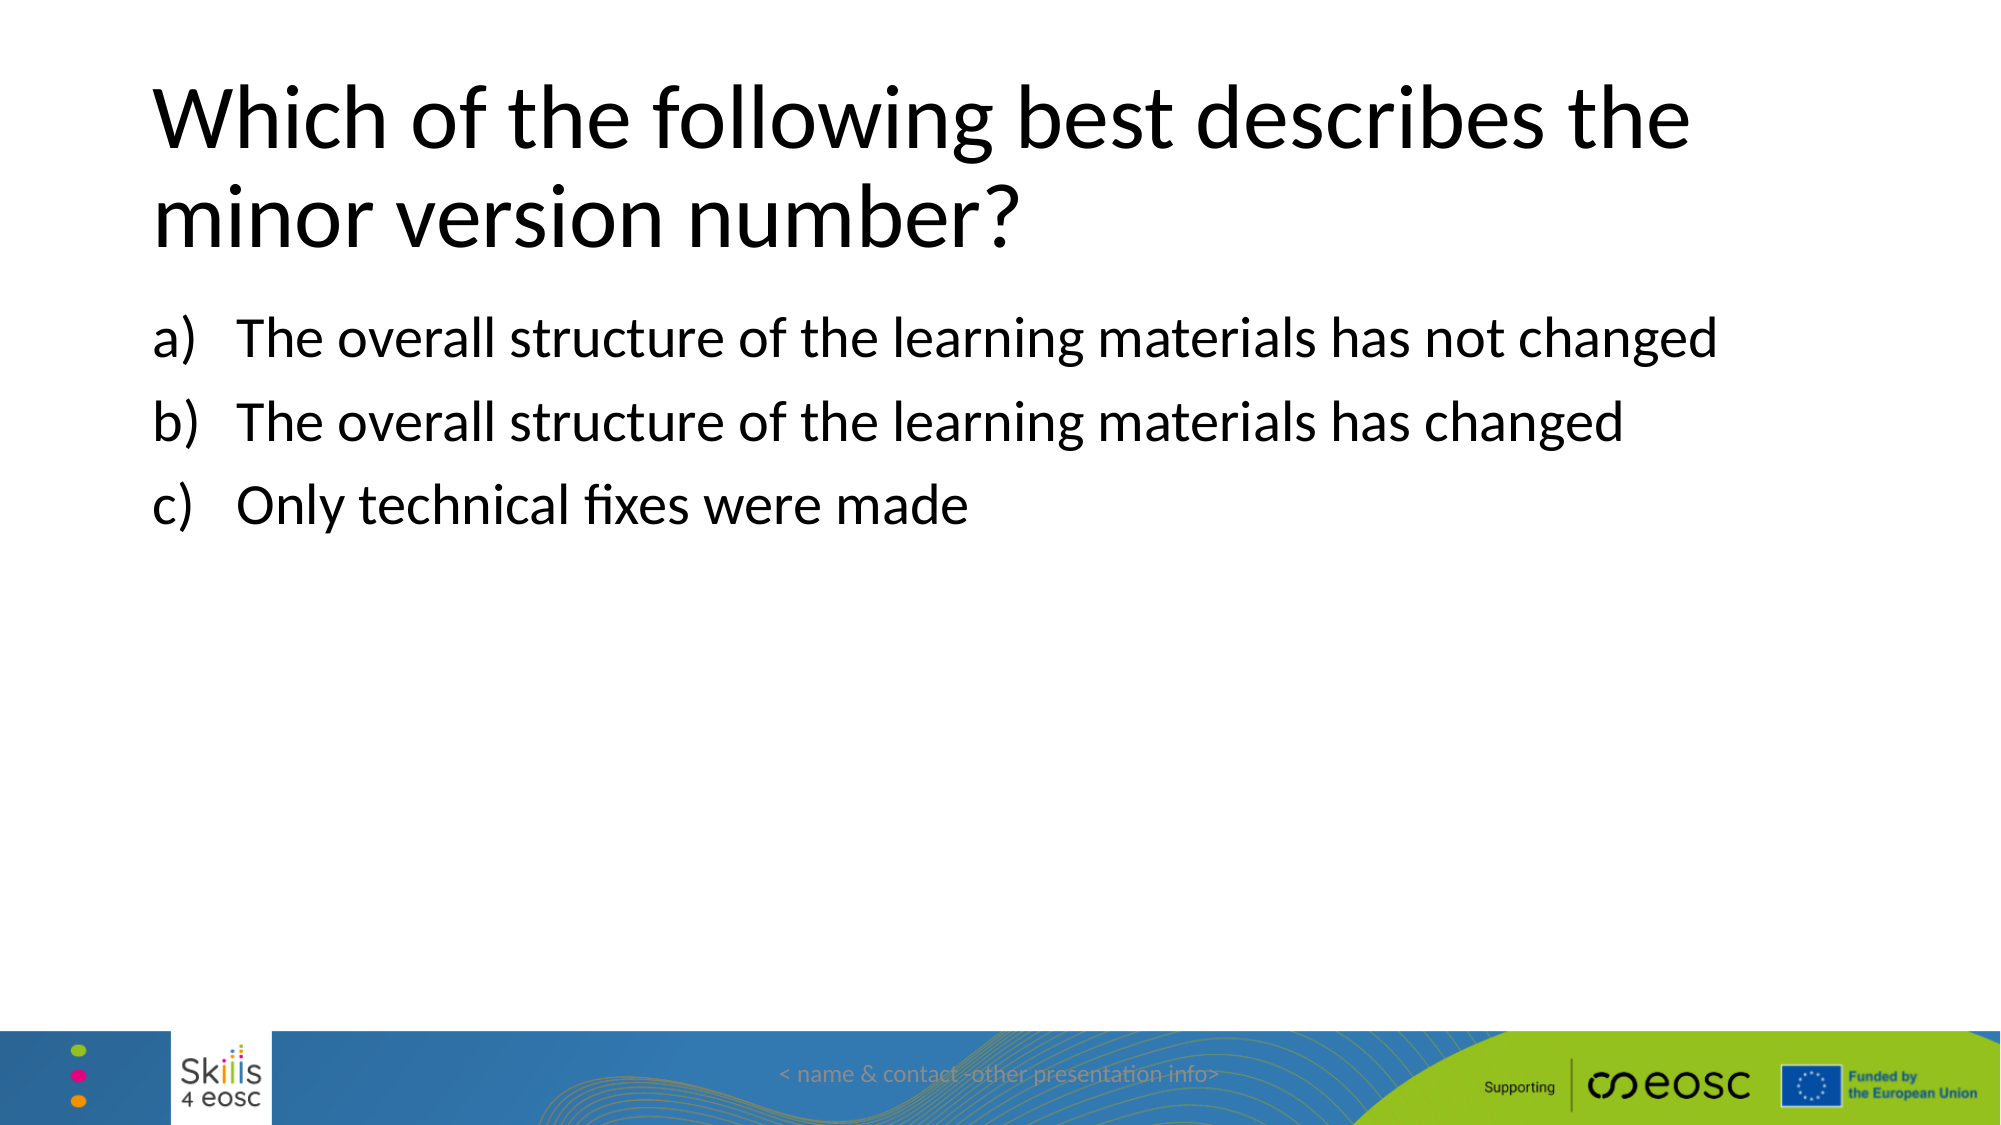

# Which of the following best describes the minor version number?
The overall structure of the learning materials has not changed
The overall structure of the learning materials has changed
Only technical fixes were made
< name & contact -other presentation info>